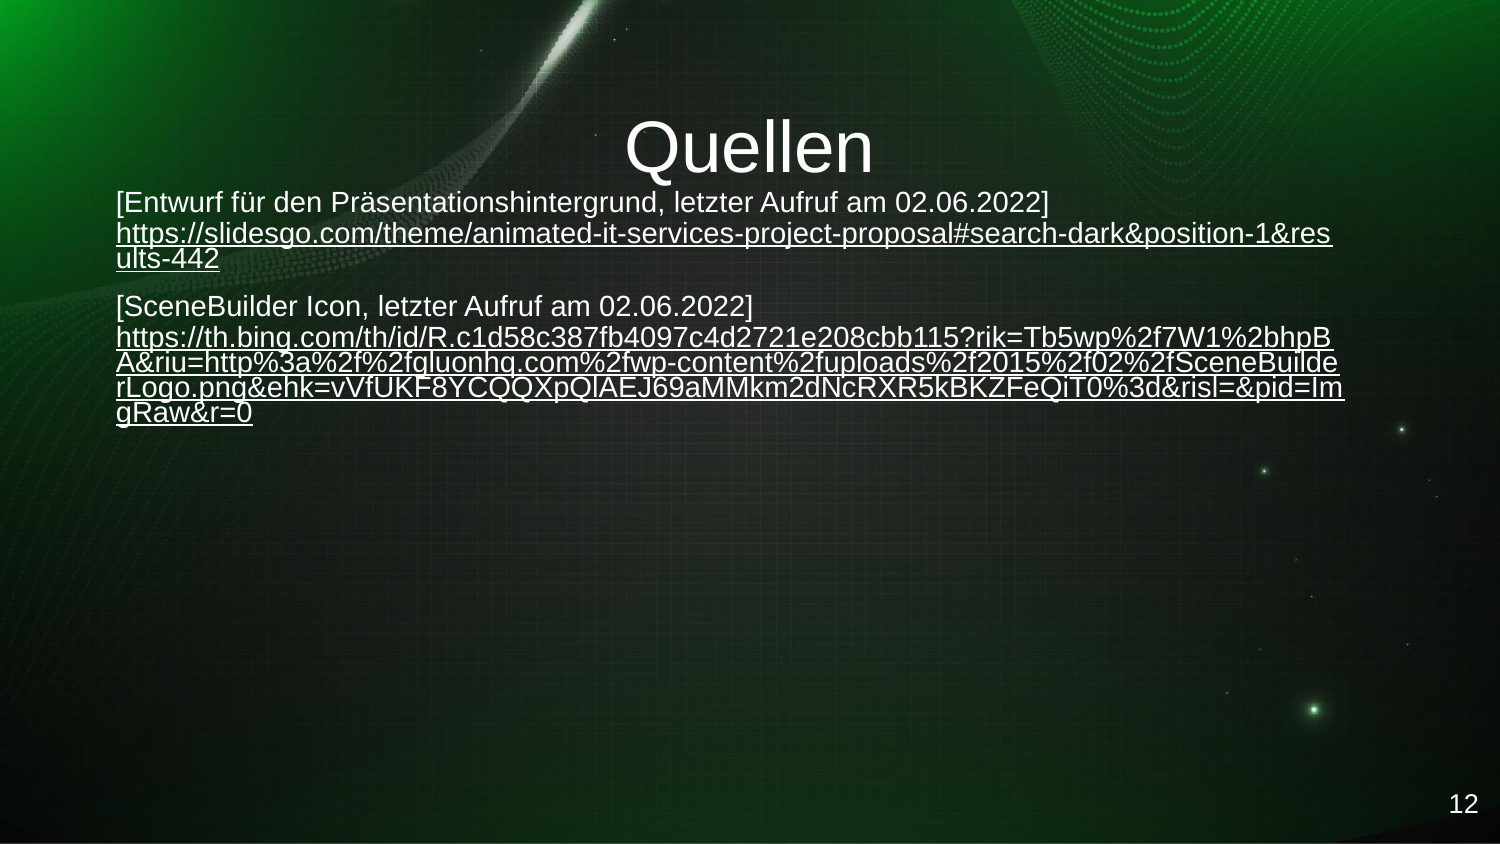

# Quellen
[Entwurf für den Präsentationshintergrund, letzter Aufruf am 02.06.2022] https://slidesgo.com/theme/animated-it-services-project-proposal#search-dark&position-1&results-442
[SceneBuilder Icon, letzter Aufruf am 02.06.2022]
https://th.bing.com/th/id/R.c1d58c387fb4097c4d2721e208cbb115?rik=Tb5wp%2f7W1%2bhpBA&riu=http%3a%2f%2fgluonhq.com%2fwp-content%2fuploads%2f2015%2f02%2fSceneBuilderLogo.png&ehk=vVfUKF8YCQQXpQlAEJ69aMMkm2dNcRXR5kBKZFeQiT0%3d&risl=&pid=ImgRaw&r=0
12